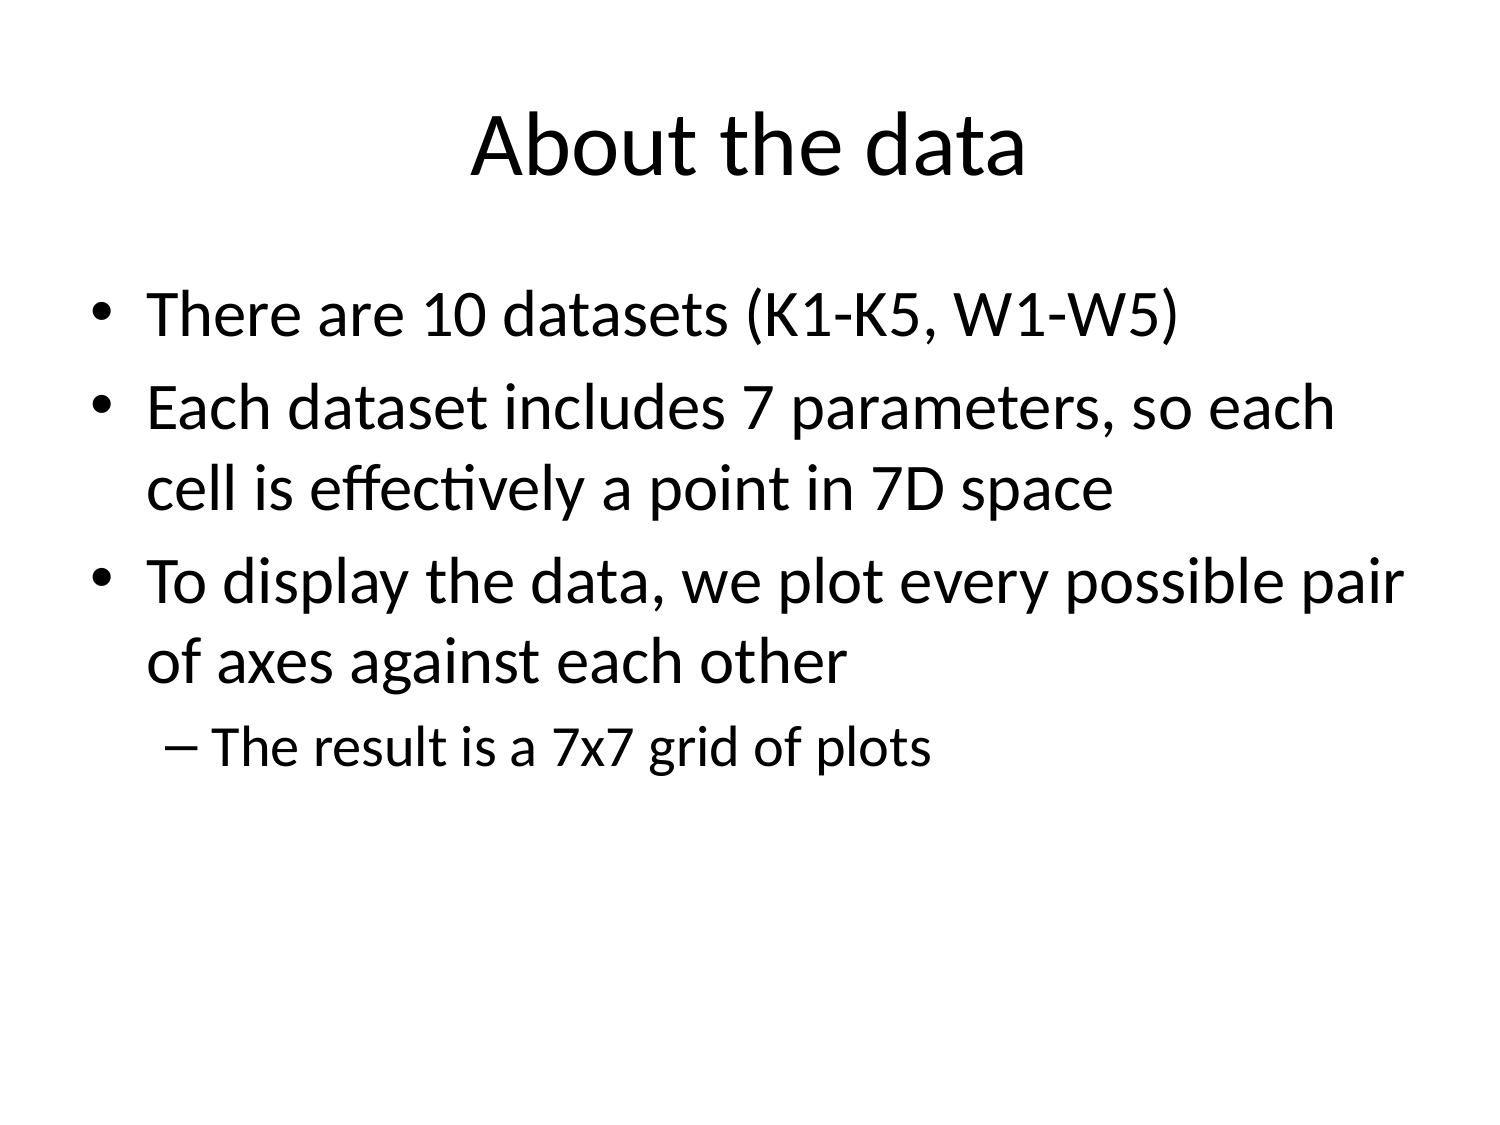

# About the data
There are 10 datasets (K1-K5, W1-W5)
Each dataset includes 7 parameters, so each cell is effectively a point in 7D space
To display the data, we plot every possible pair of axes against each other
The result is a 7x7 grid of plots